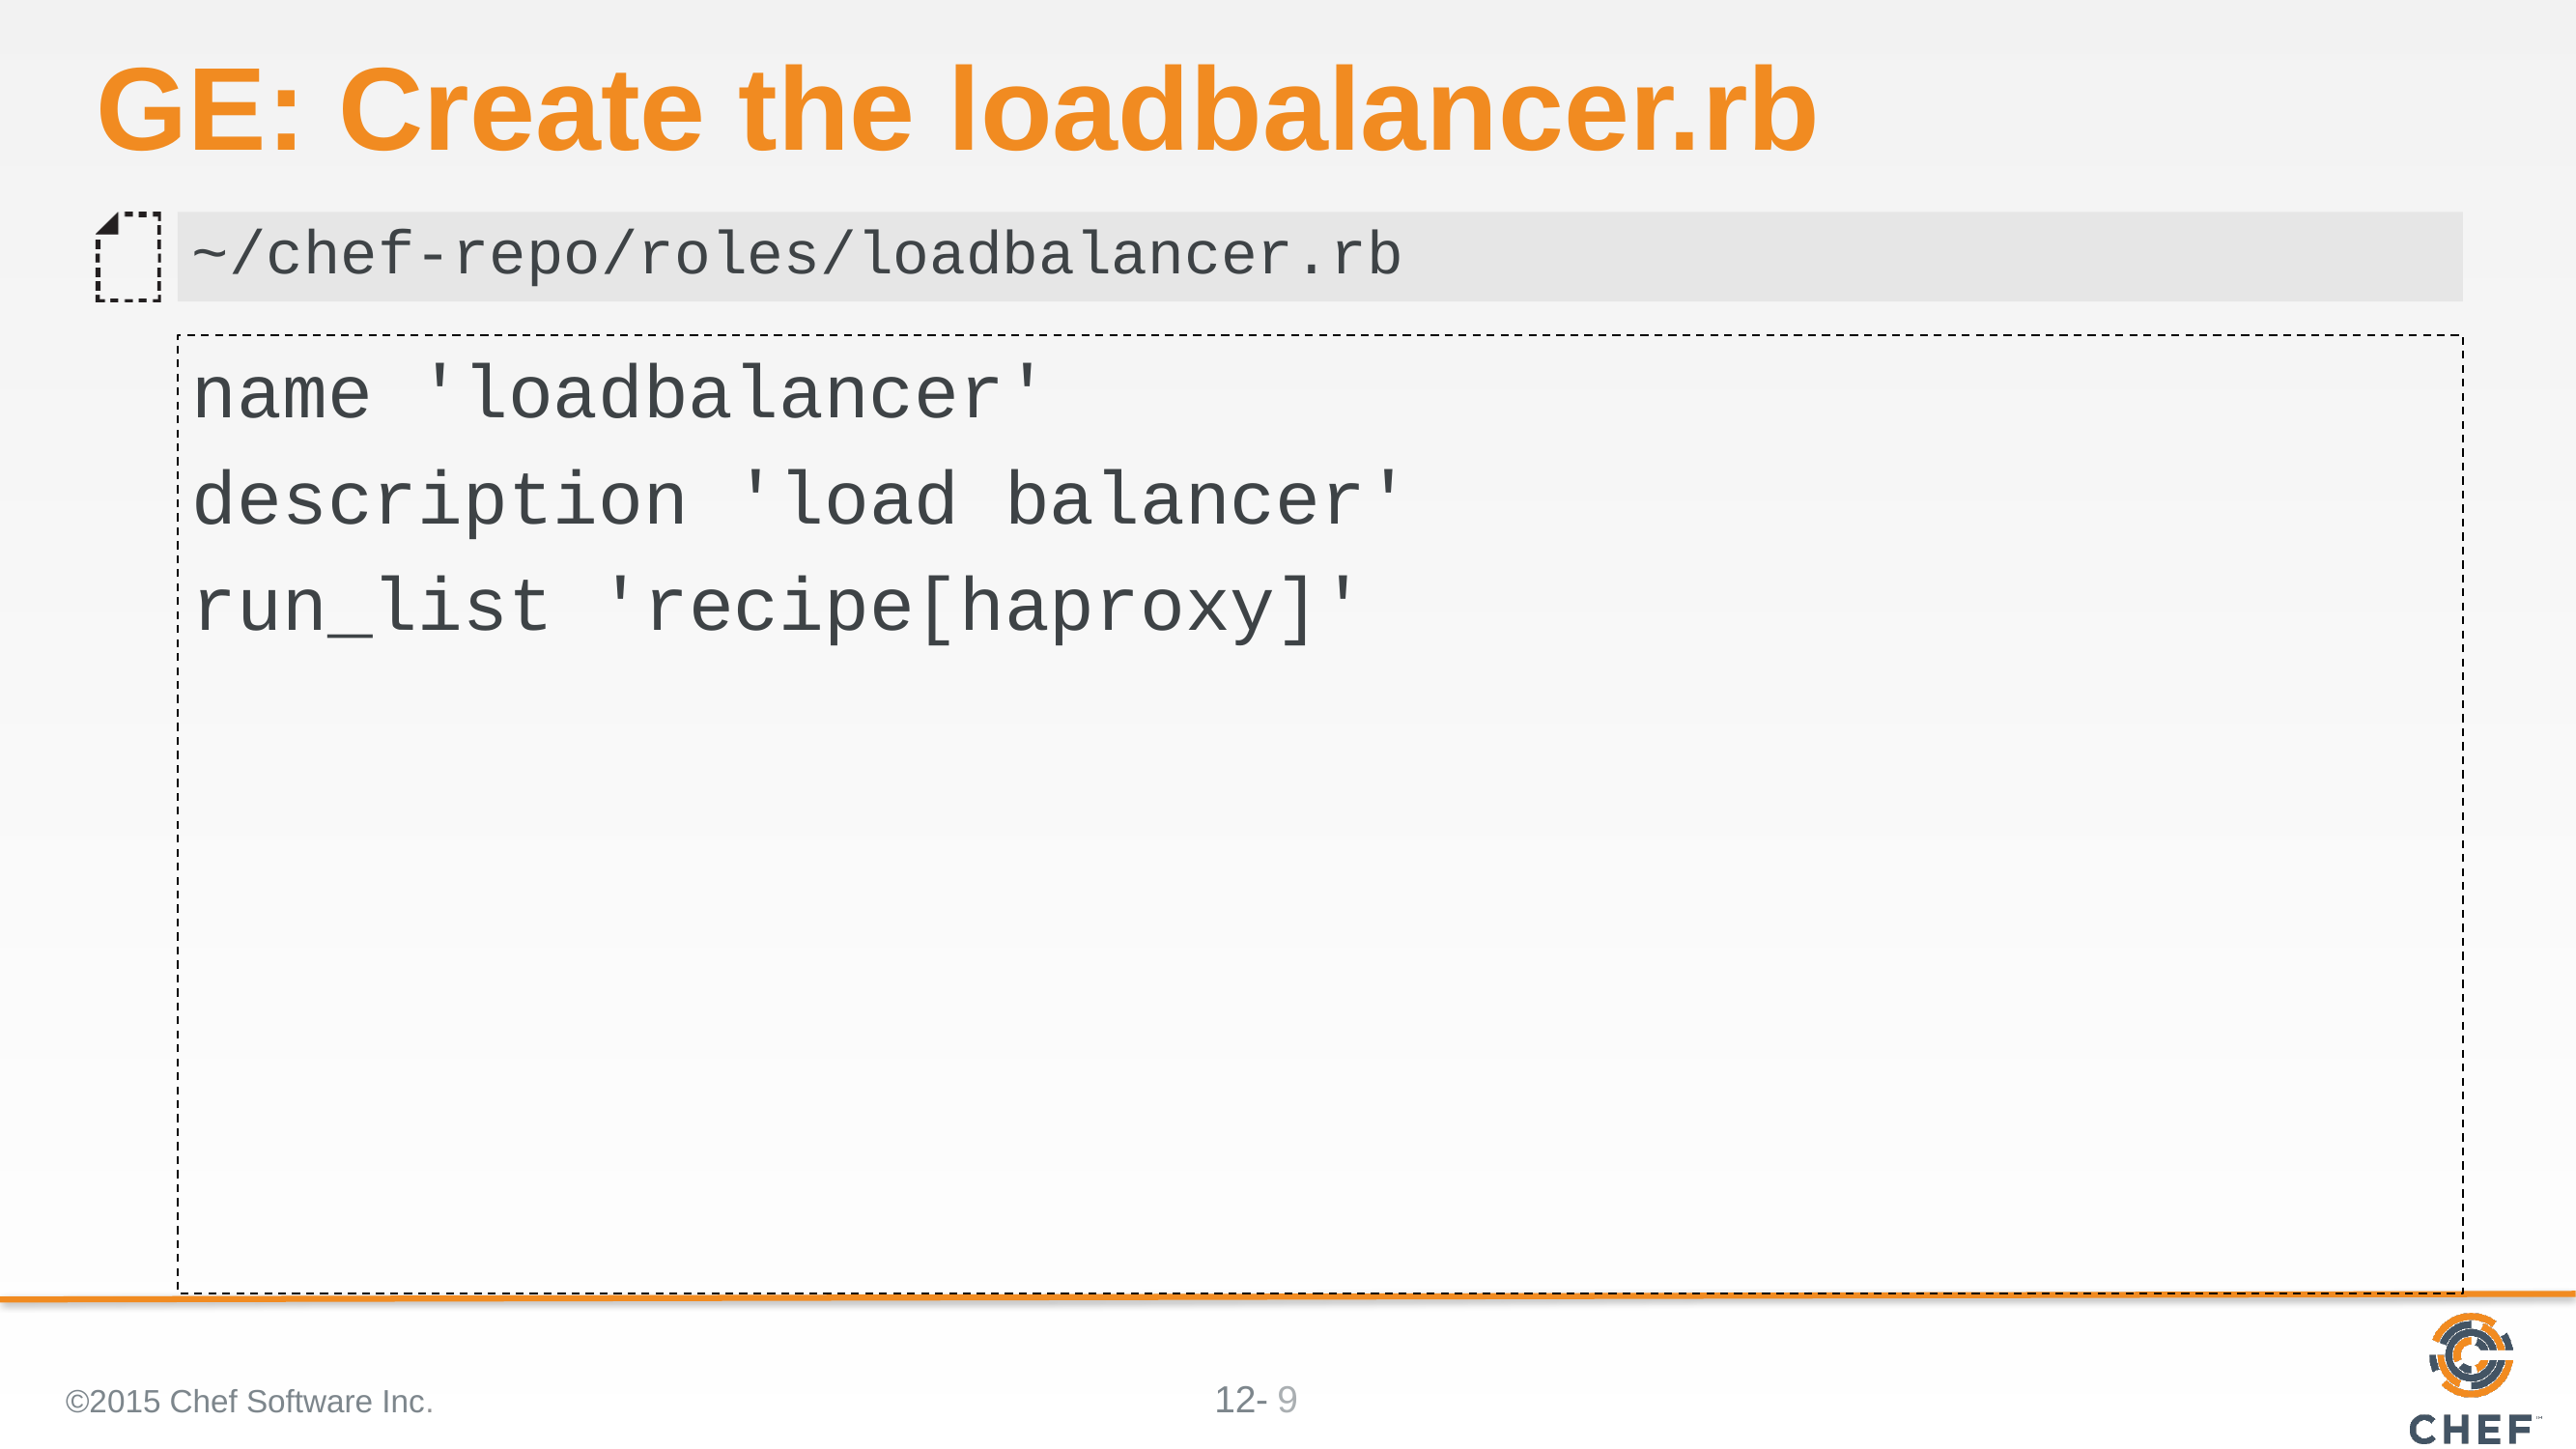

# GE: Create the loadbalancer.rb
~/chef-repo/roles/loadbalancer.rb
name 'loadbalancer'
description 'load balancer'
run_list 'recipe[haproxy]'
©2015 Chef Software Inc.
9